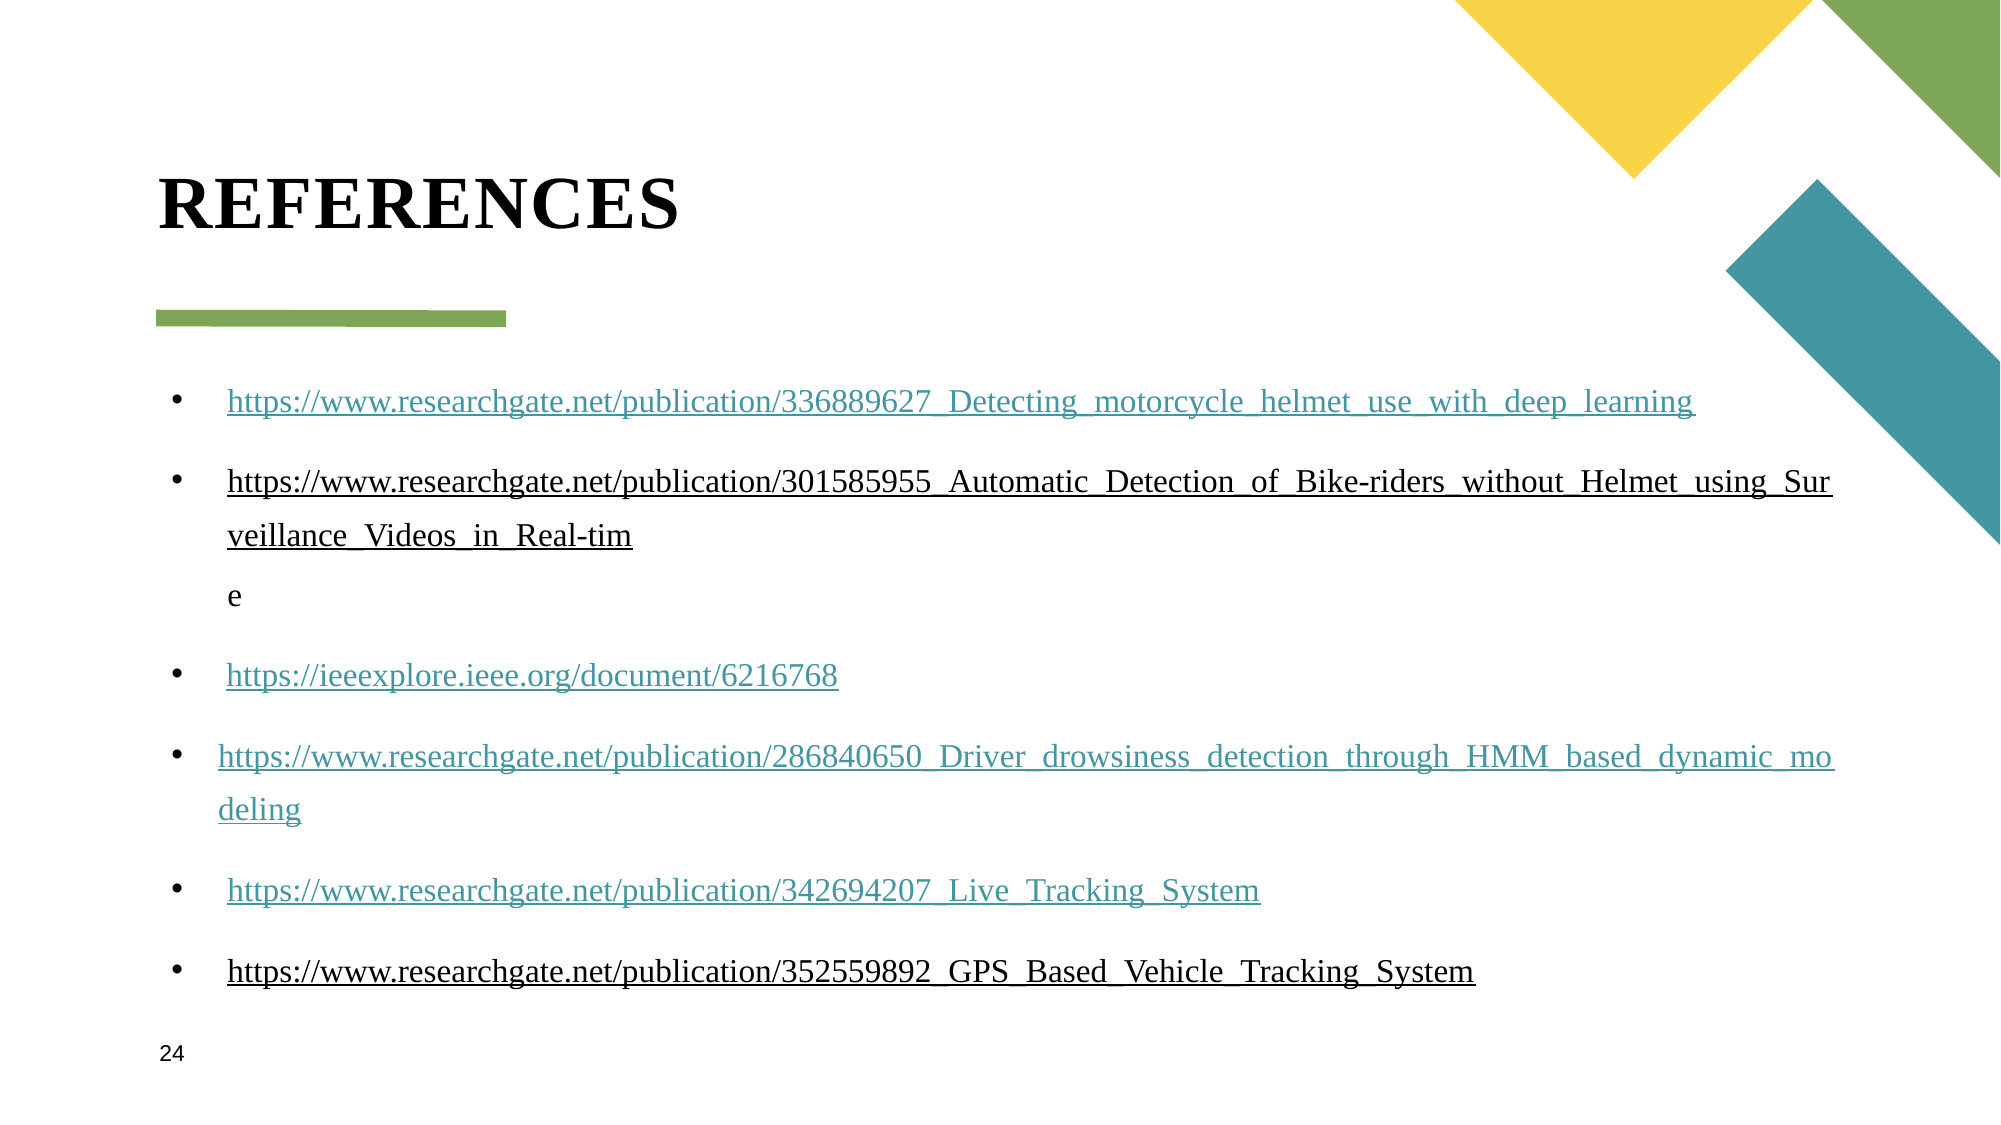

# REFERENCES
https://www.researchgate.net/publication/336889627_Detecting_motorcycle_helmet_use_with_deep_learning
https://www.researchgate.net/publication/301585955_Automatic_Detection_of_Bike-riders_without_Helmet_using_Surveillance_Videos_in_Real-time
 https://ieeexplore.ieee.org/document/6216768
https://www.researchgate.net/publication/286840650_Driver_drowsiness_detection_through_HMM_based_dynamic_modeling
https://www.researchgate.net/publication/342694207_Live_Tracking_System
https://www.researchgate.net/publication/352559892_GPS_Based_Vehicle_Tracking_System

24